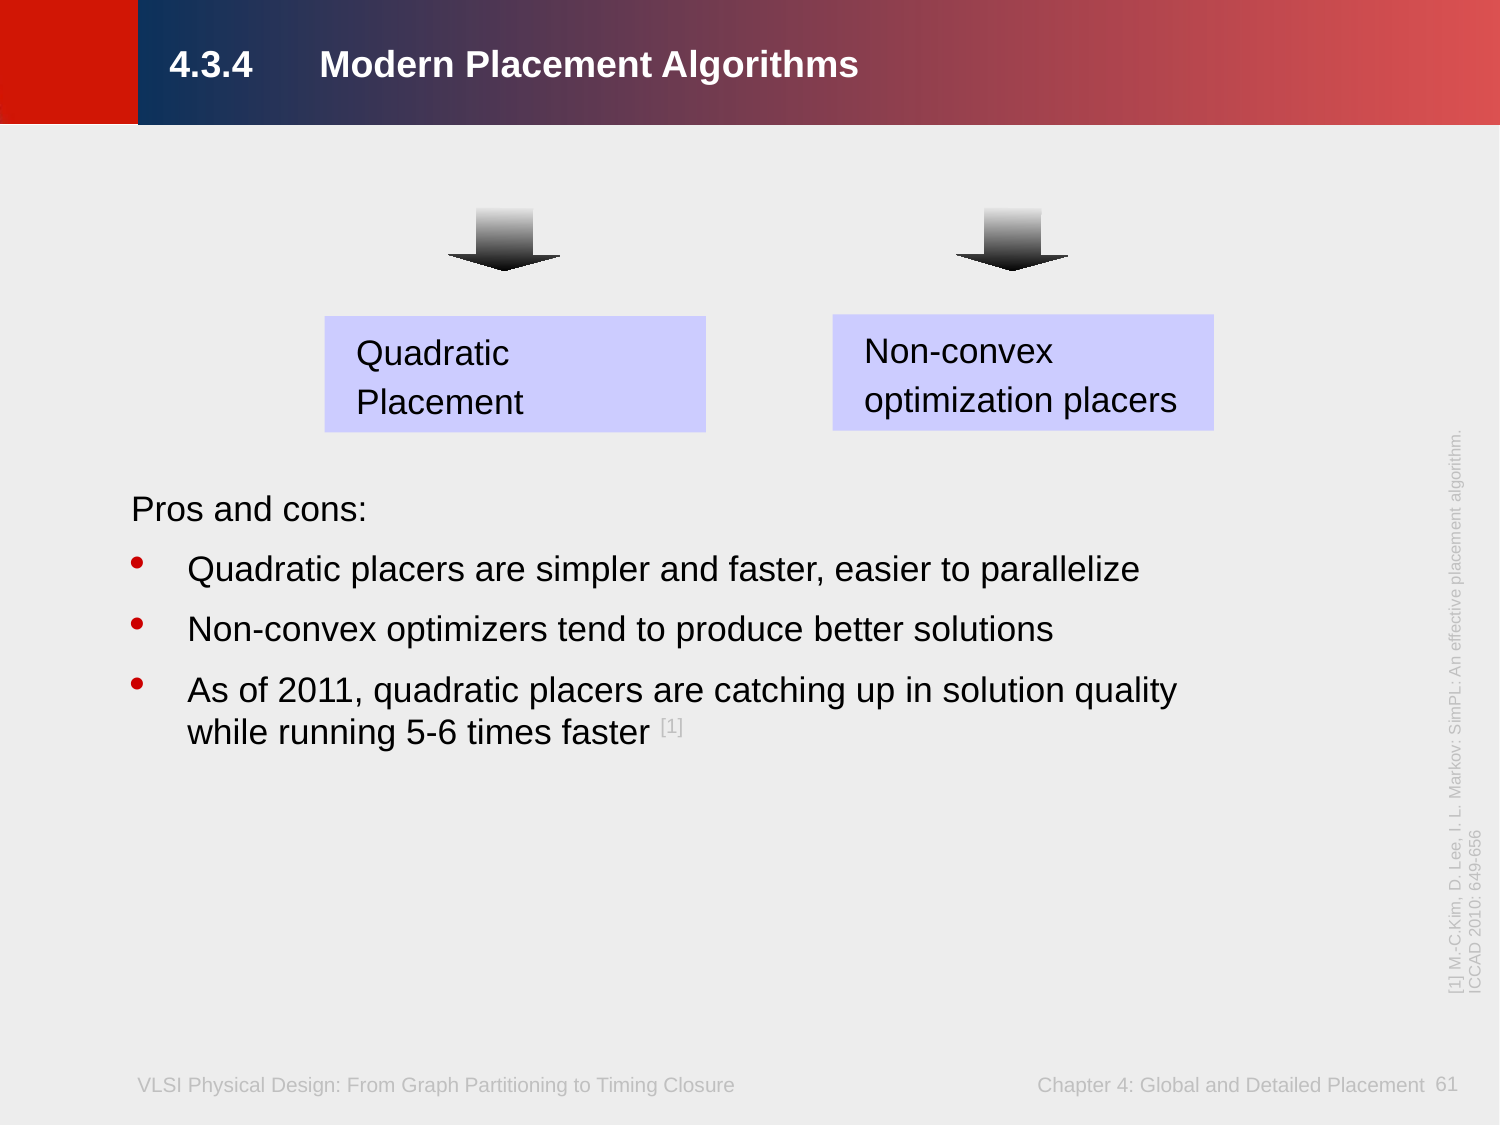

# 4.3.4	Modern Placement Algorithms

Pros and cons:
Quadratic placers are simpler and faster, easier to parallelize
Non-convex optimizers tend to produce better solutions
As of 2011, quadratic placers are catching up in solution quality
while running 5-6 times faster [1]
Non-convex
optimization placers
Quadratic
Placement
[1] M.-C.Kim, D. Lee, I. L. Markov: SimPL: An effective placement algorithm. ICCAD 2010: 649-656
61